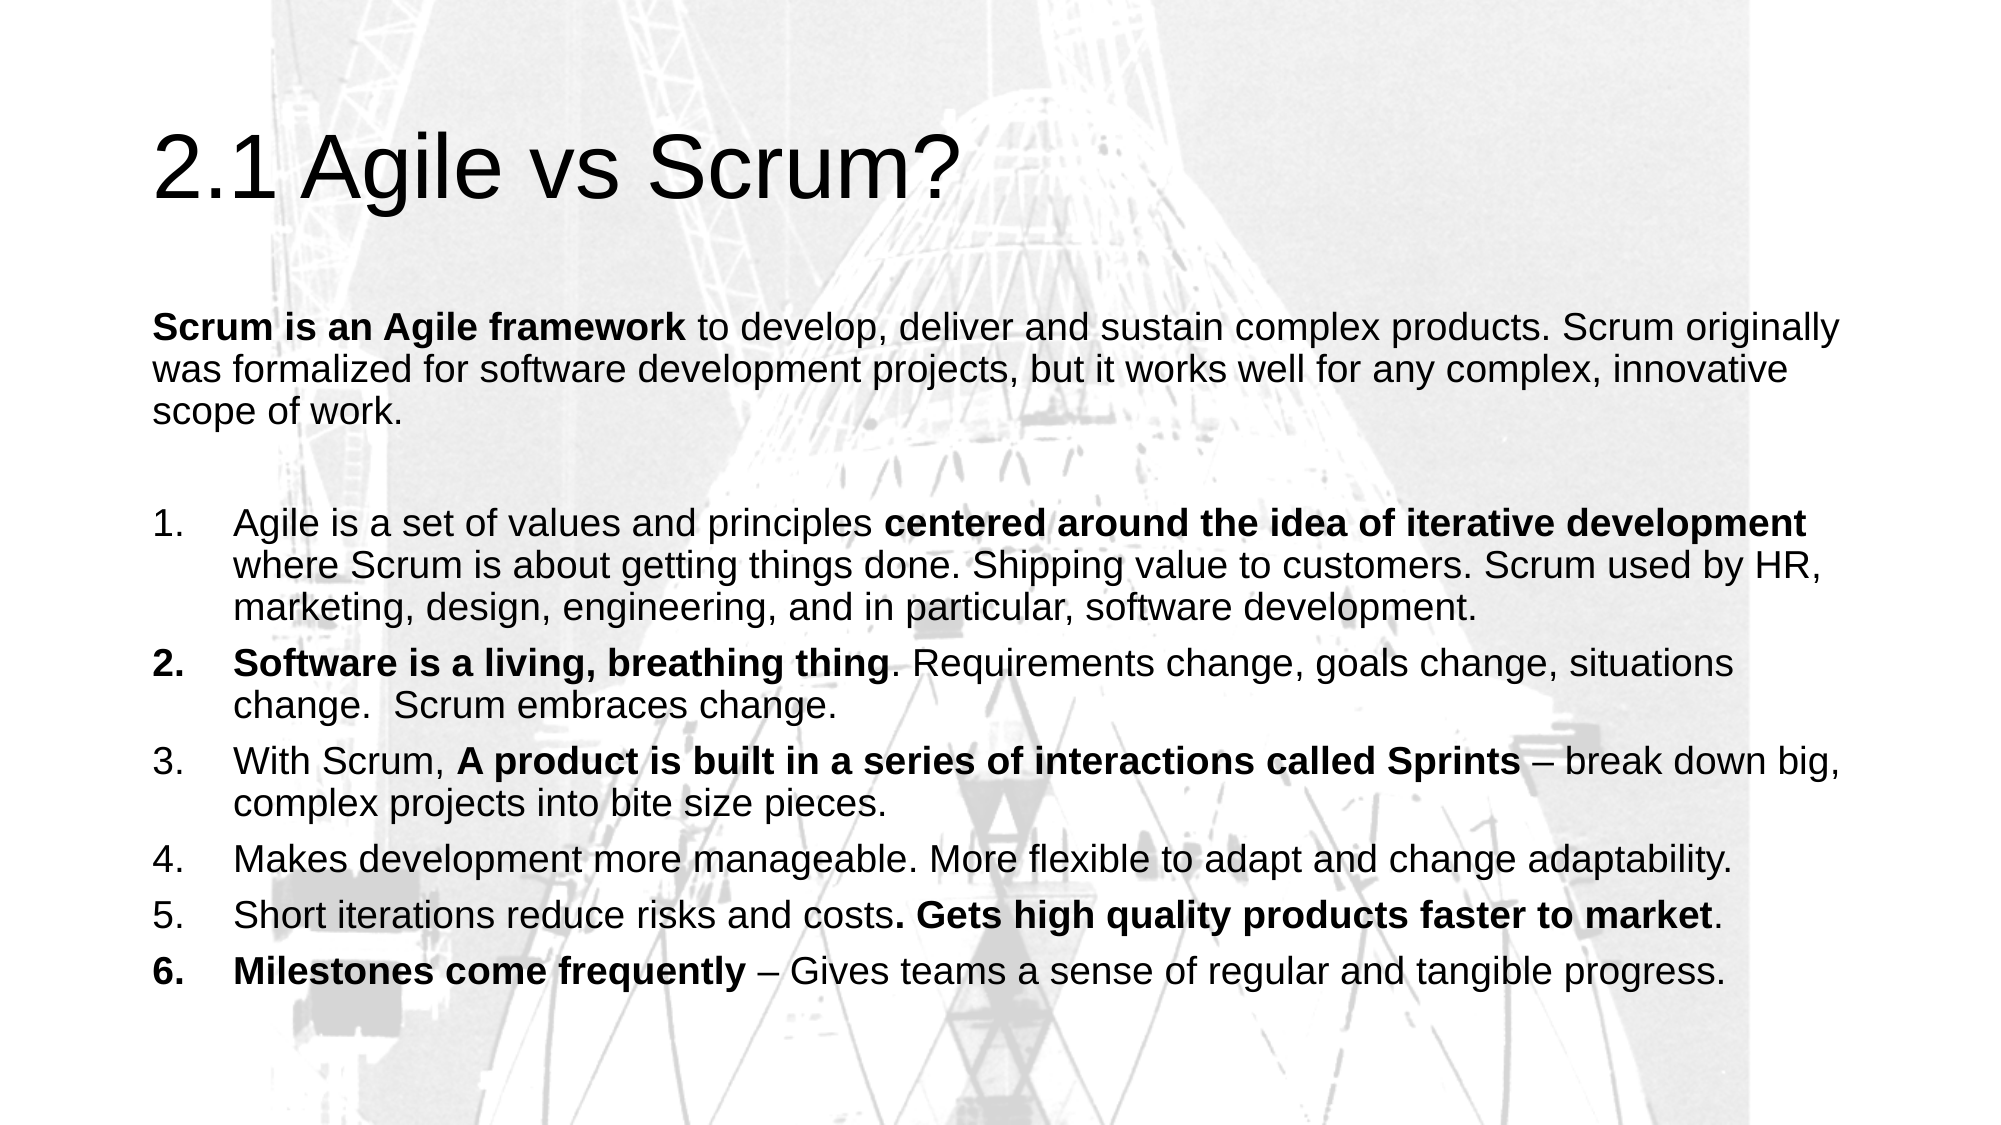

# 2.1 Agile vs Scrum?
Scrum is an Agile framework to develop, deliver and sustain complex products. Scrum originally was formalized for software development projects, but it works well for any complex, innovative scope of work.

Agile is a set of values and principles centered around the idea of iterative development where Scrum is about getting things done. Shipping value to customers. Scrum used by HR, marketing, design, engineering, and in particular, software development.
Software is a living, breathing thing. Requirements change, goals change, situations change.  Scrum embraces change.
With Scrum, A product is built in a series of interactions called Sprints – break down big, complex projects into bite size pieces.
Makes development more manageable. More flexible to adapt and change adaptability.
Short iterations reduce risks and costs. Gets high quality products faster to market.
Milestones come frequently – Gives teams a sense of regular and tangible progress.